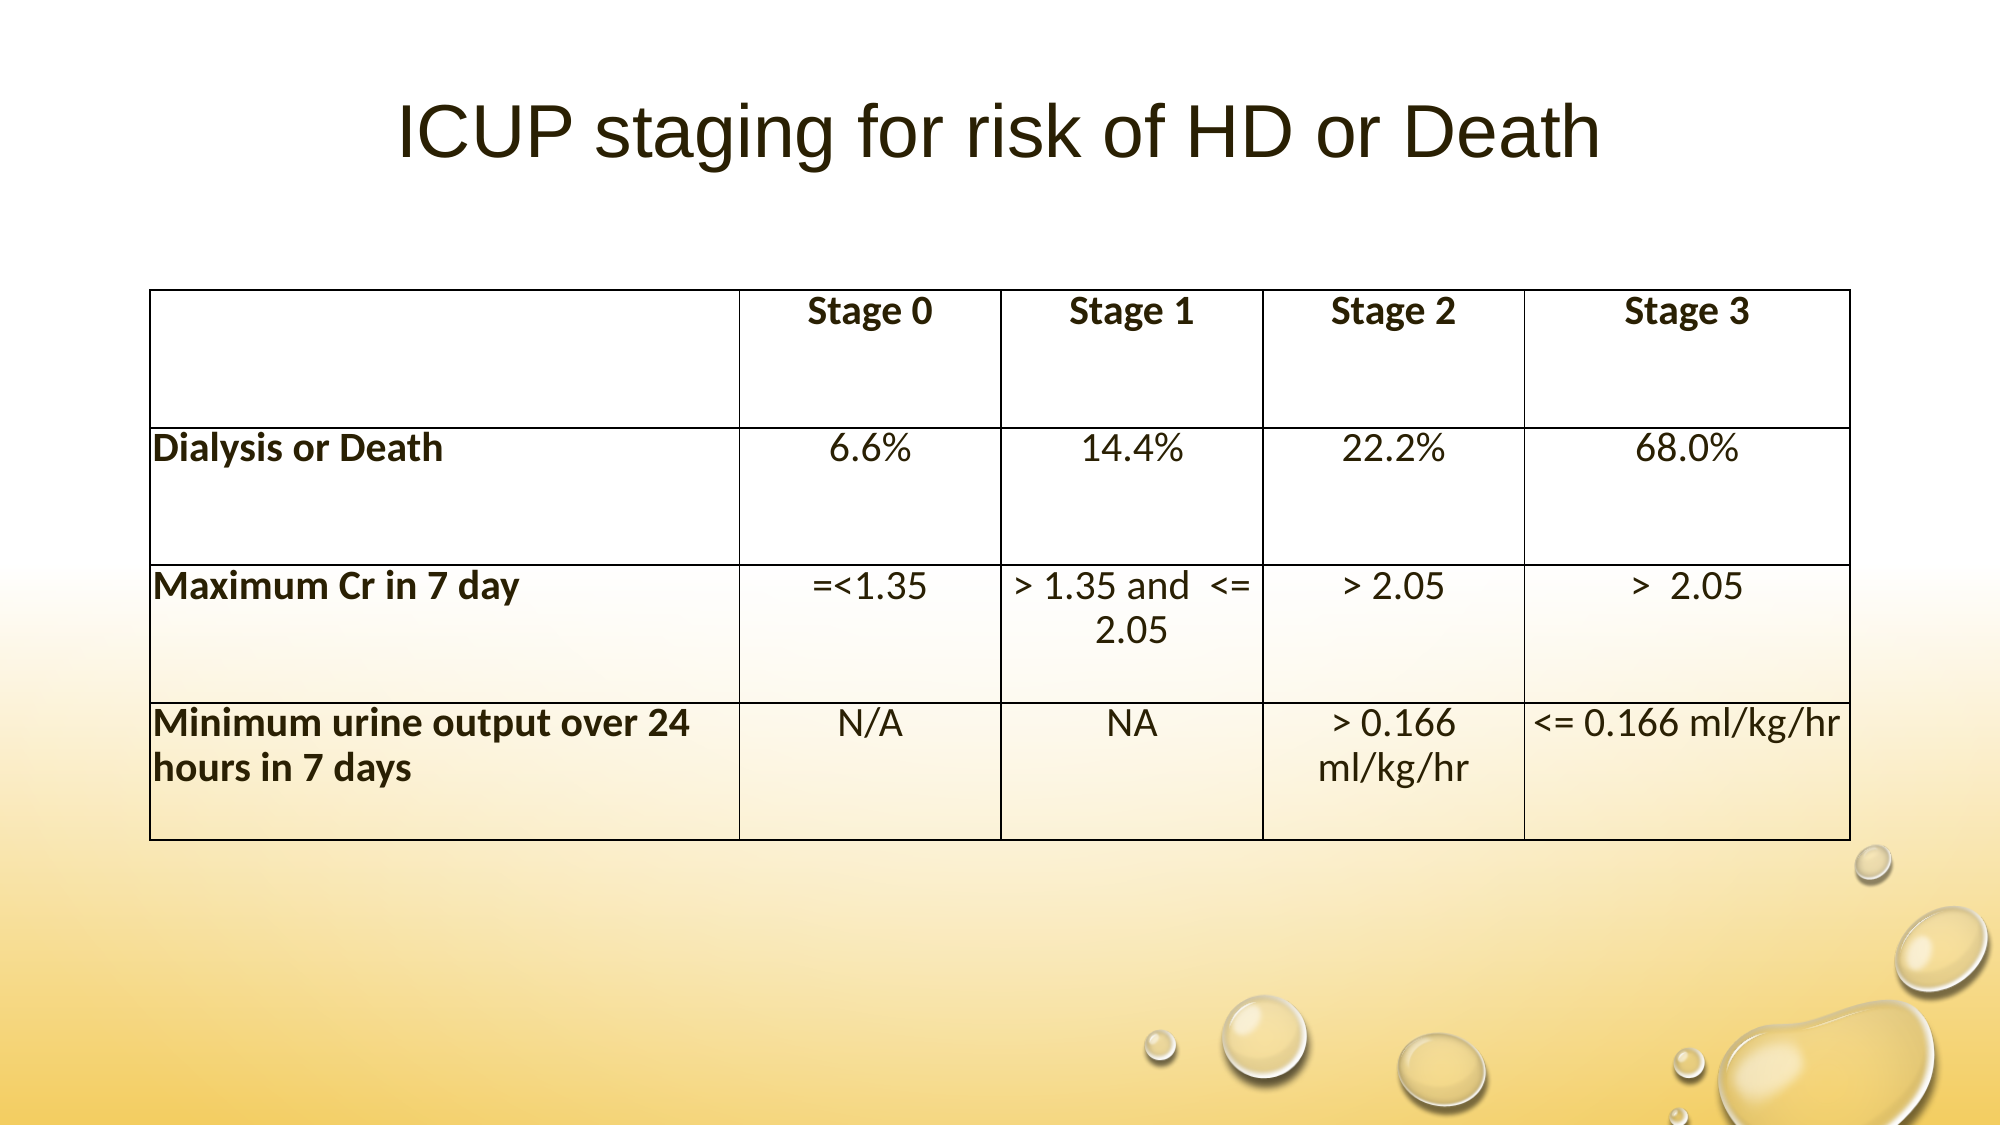

# ICUP staging for risk of HD or Death
|  | Stage 0 | Stage 1 | Stage 2 | Stage 3 |
| --- | --- | --- | --- | --- |
| Dialysis or Death | 6.6% | 14.4% | 22.2% | 68.0% |
| Maximum Cr in 7 day | =<1.35 | > 1.35 and <= 2.05 | > 2.05 | > 2.05 |
| Minimum urine output over 24 hours in 7 days | N/A | NA | > 0.166 ml/kg/hr | <= 0.166 ml/kg/hr |